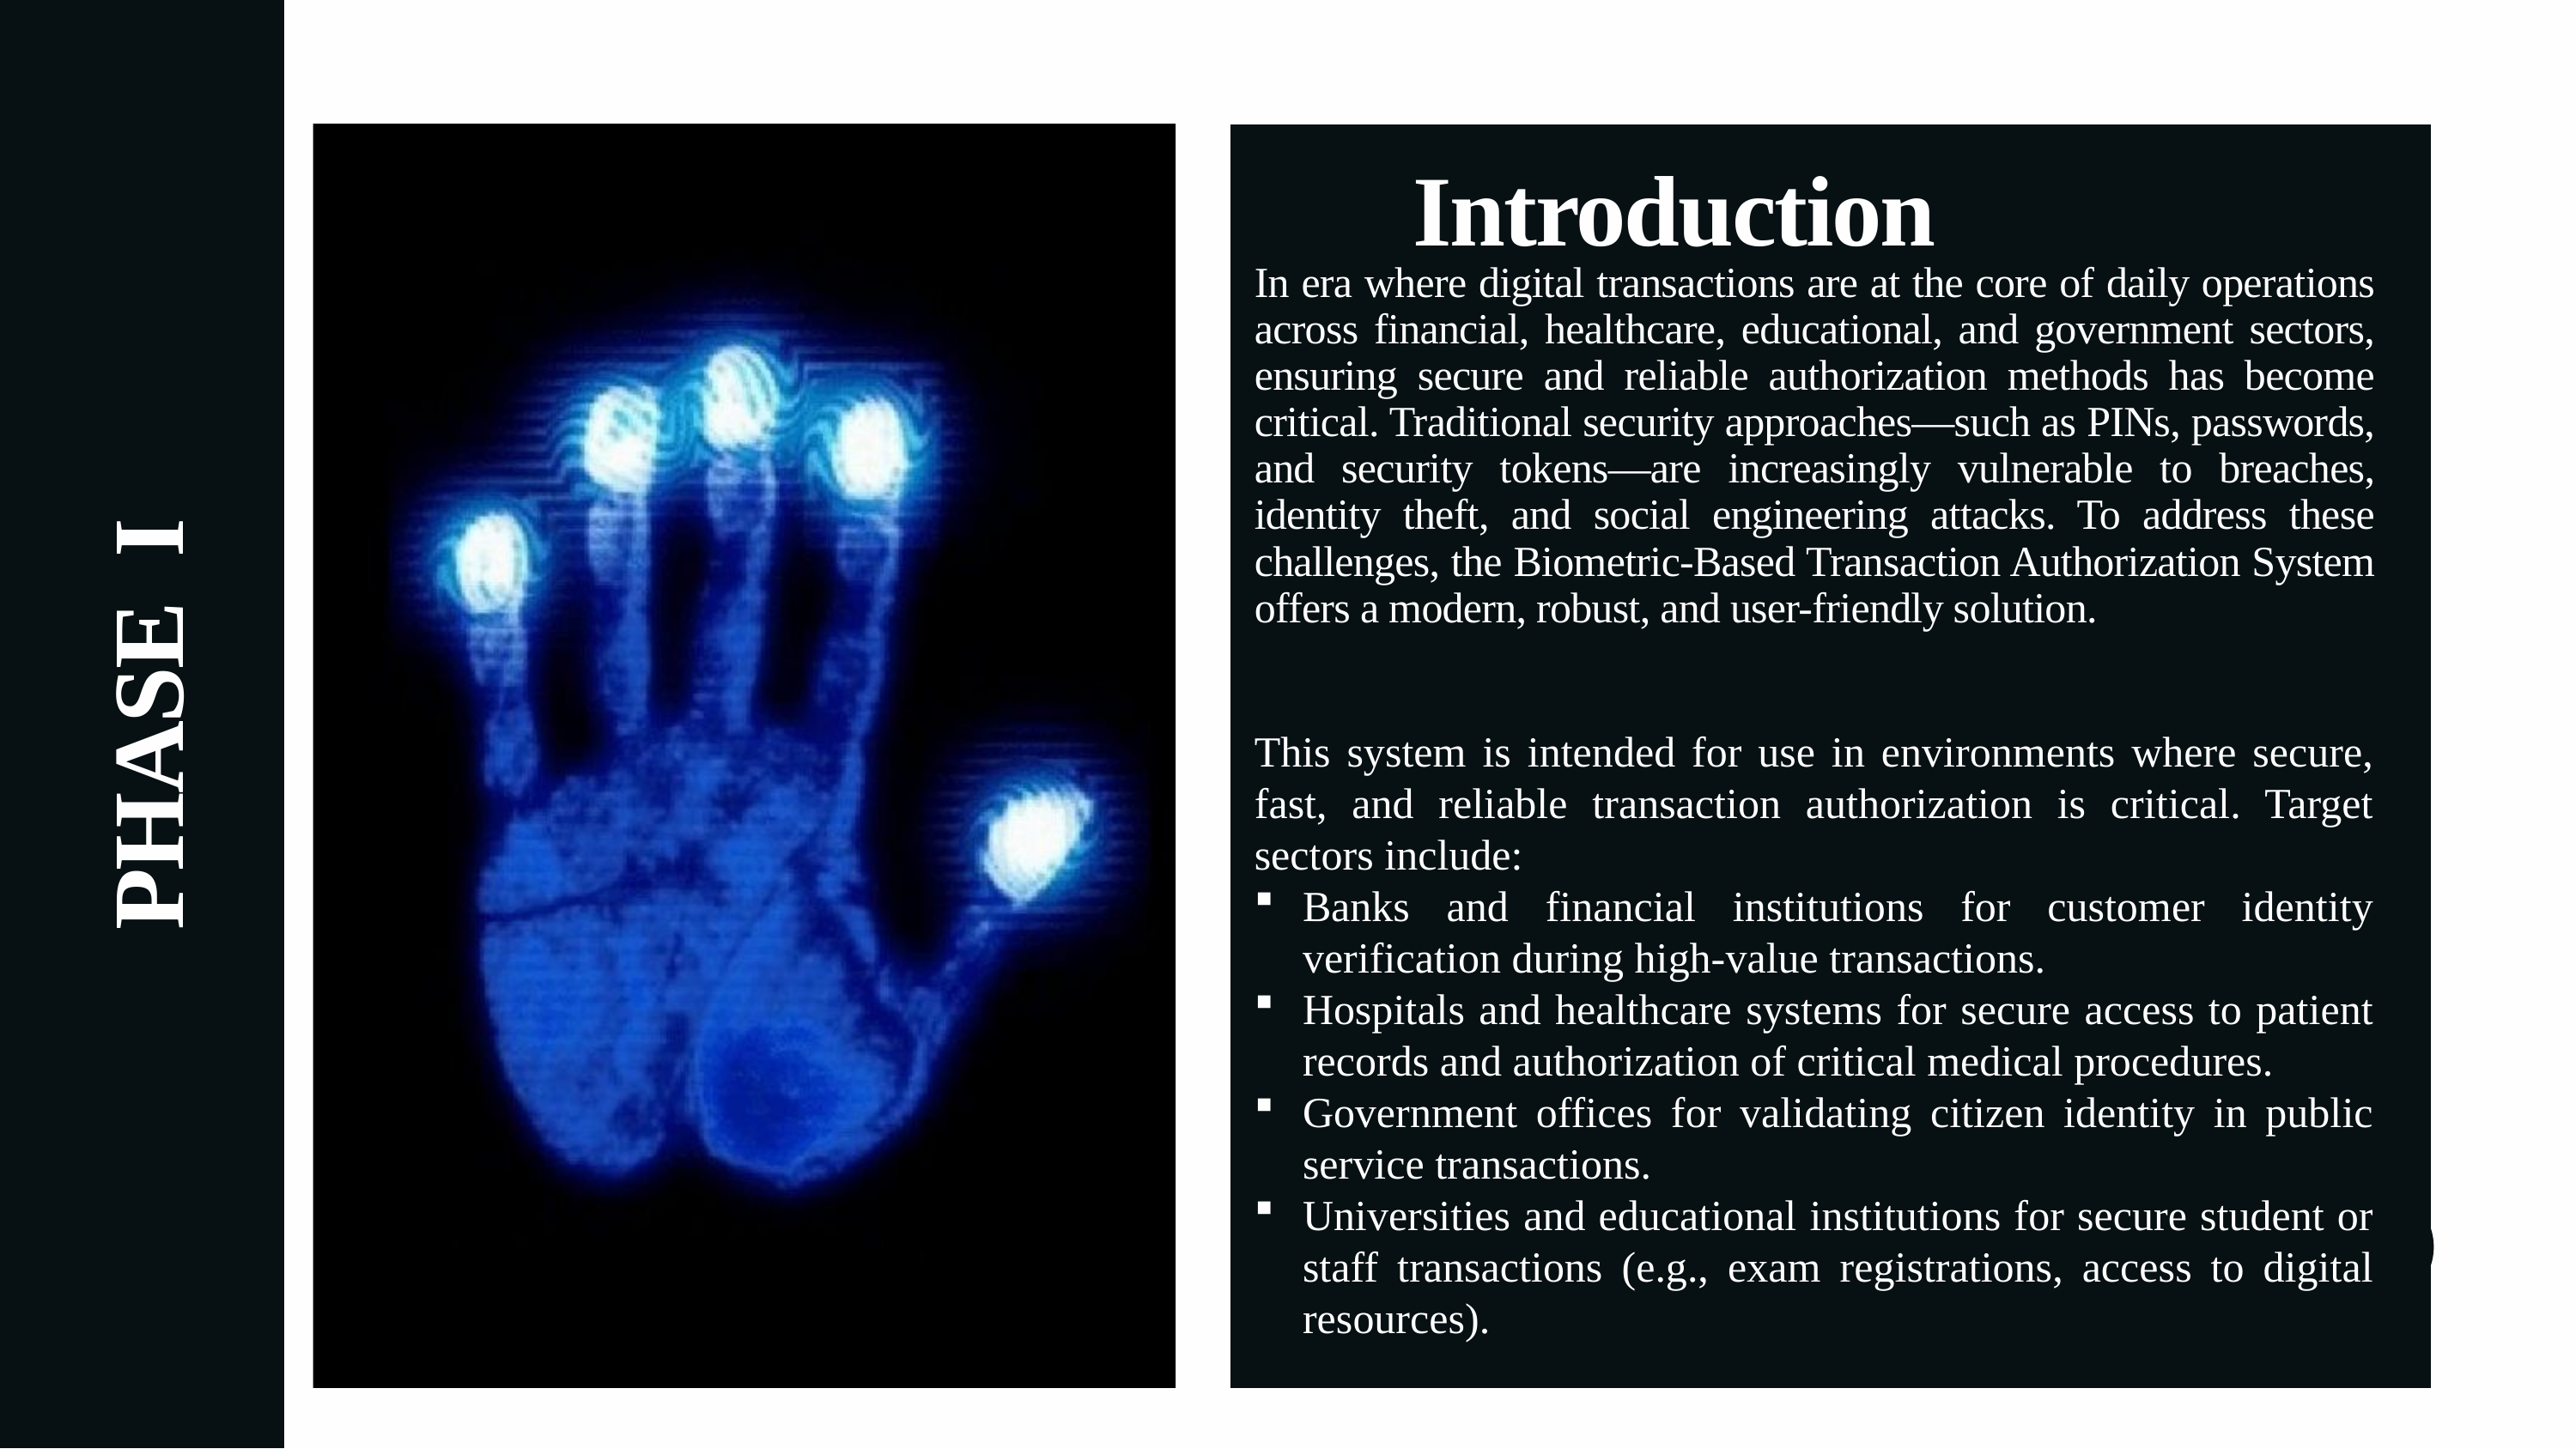

Introduction
In era where digital transactions are at the core of daily operations across financial, healthcare, educational, and government sectors, ensuring secure and reliable authorization methods has become critical. Traditional security approaches—such as PINs, passwords, and security tokens—are increasingly vulnerable to breaches, identity theft, and social engineering attacks. To address these challenges, the Biometric-Based Transaction Authorization System offers a modern, robust, and user-friendly solution.

This system is intended for use in environments where secure, fast, and reliable transaction authorization is critical. Target sectors include:
Banks and financial institutions for customer identity verification during high-value transactions.
Hospitals and healthcare systems for secure access to patient records and authorization of critical medical procedures.
Government offices for validating citizen identity in public service transactions.
Universities and educational institutions for secure student or staff transactions (e.g., exam registrations, access to digital resources).

PHASE  I